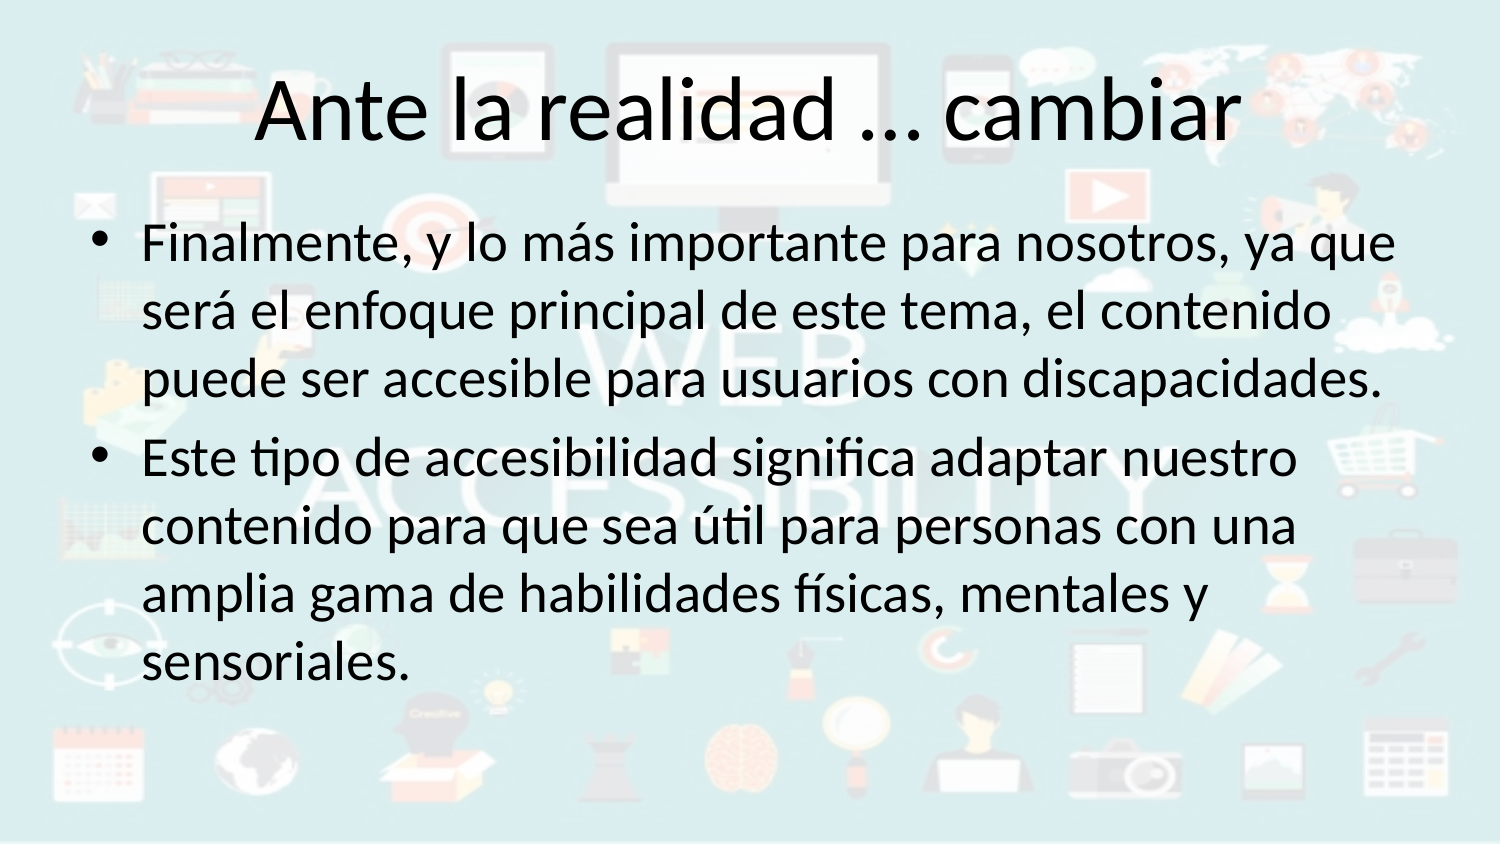

# Ante la realidad … cambiar
Finalmente, y lo más importante para nosotros, ya que será el enfoque principal de este tema, el contenido puede ser accesible para usuarios con discapacidades.
Este tipo de accesibilidad significa adaptar nuestro contenido para que sea útil para personas con una amplia gama de habilidades físicas, mentales y sensoriales.